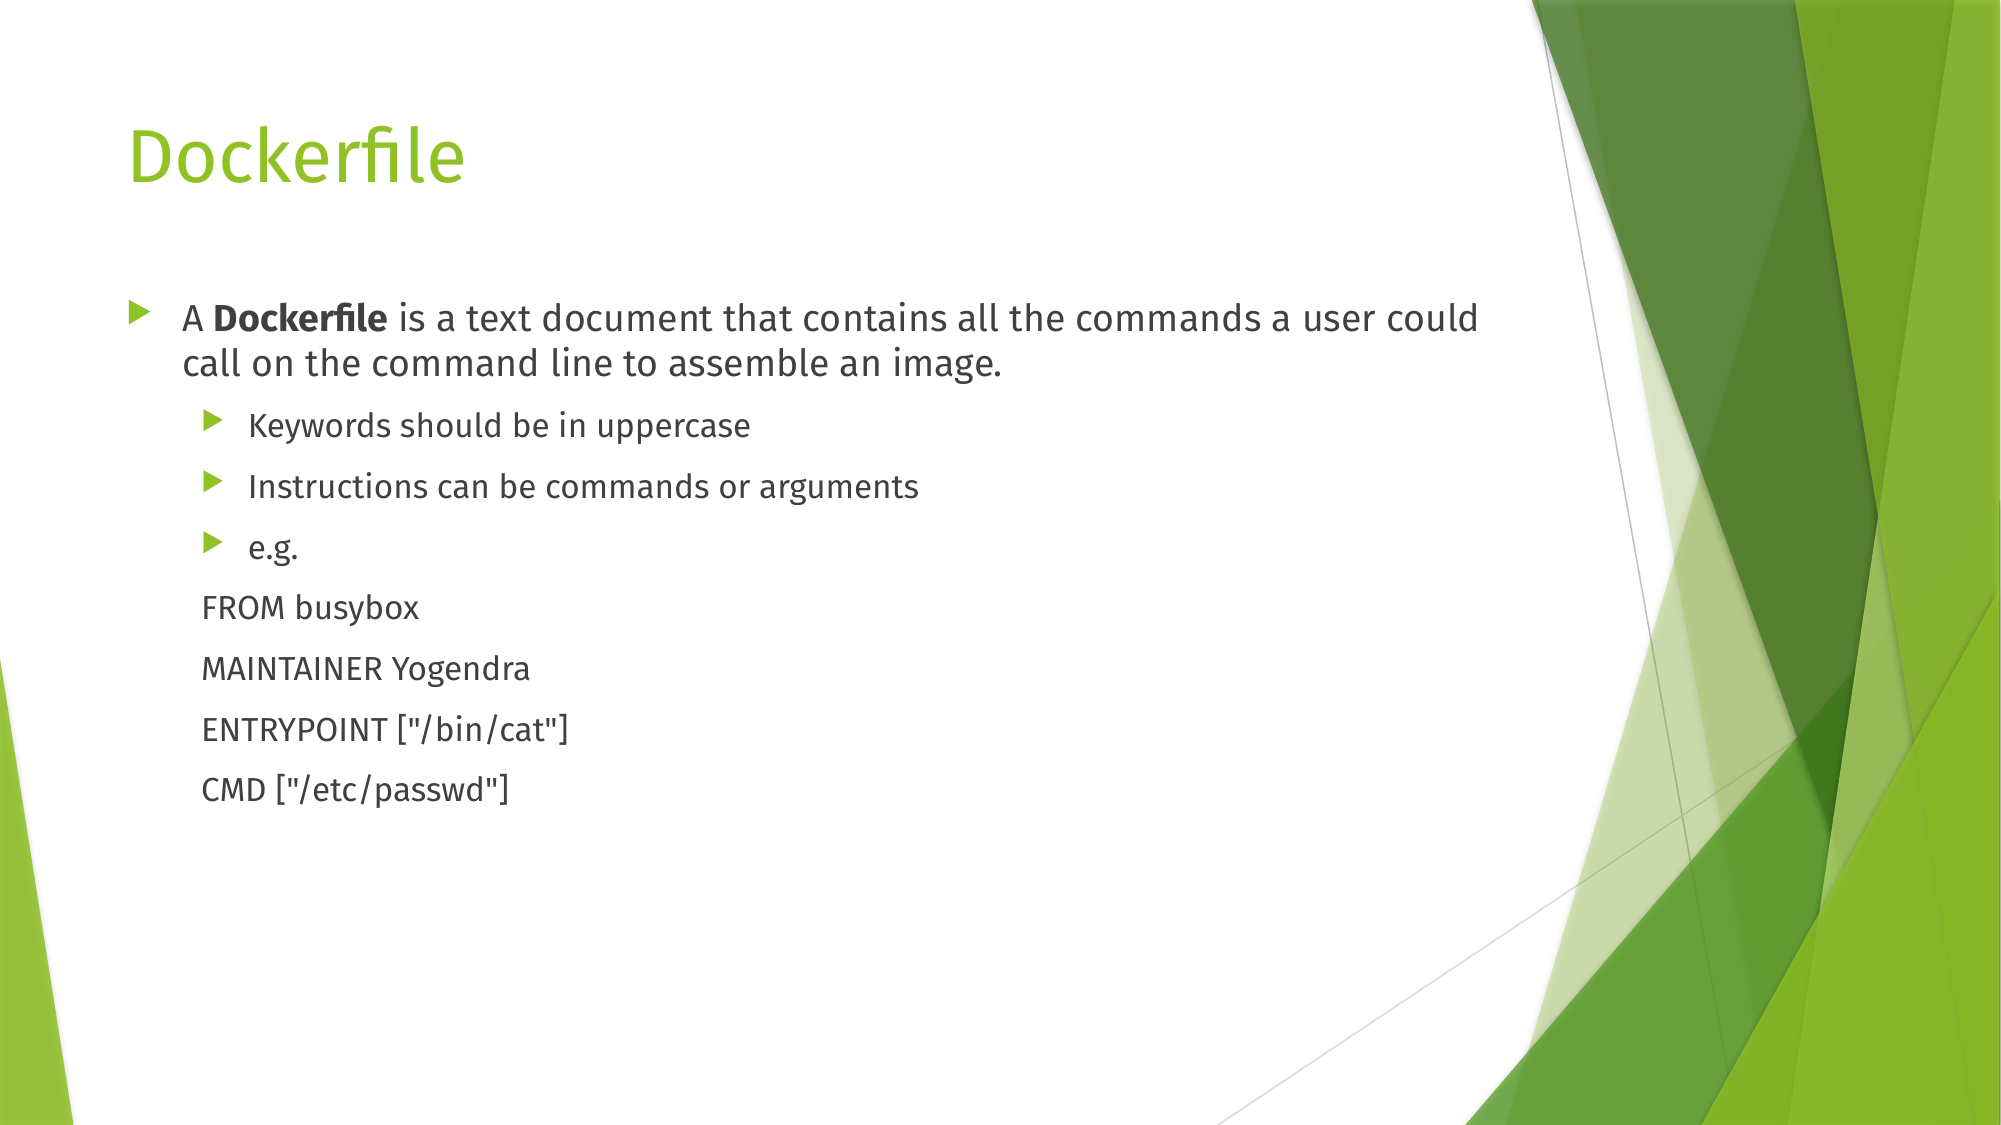

# Dockerfile
A Dockerfile is a text document that contains all the commands a user could call on the command line to assemble an image.
Keywords should be in uppercase
Instructions can be commands or arguments
e.g.
FROM busybox
MAINTAINER Yogendra
ENTRYPOINT ["/bin/cat"]
CMD ["/etc/passwd"]